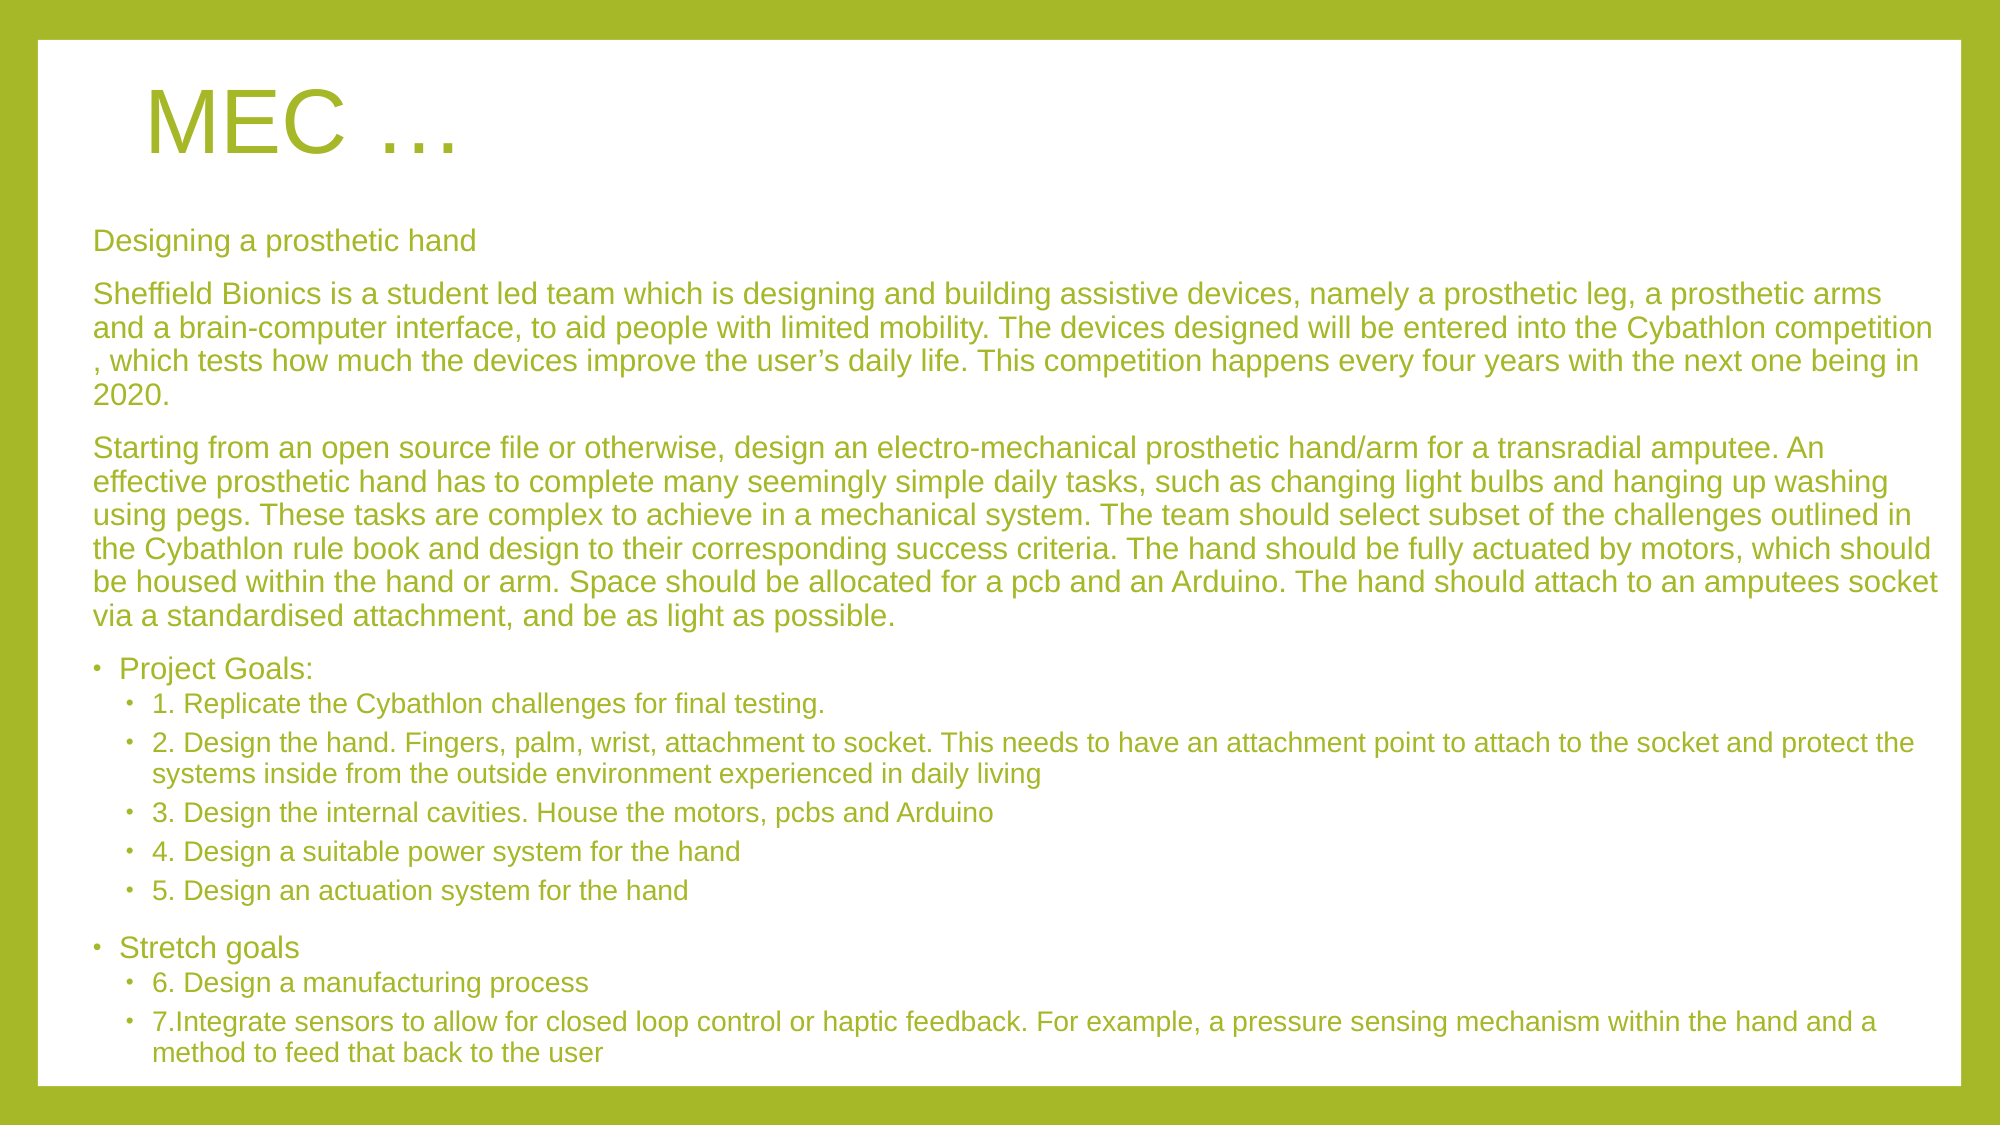

# MEC …
Designing a prosthetic hand
Sheffield Bionics is a student led team which is designing and building assistive devices, namely a prosthetic leg, a prosthetic arms and a brain-computer interface, to aid people with limited mobility. The devices designed will be entered into the Cybathlon competition , which tests how much the devices improve the user’s daily life. This competition happens every four years with the next one being in 2020.
Starting from an open source file or otherwise, design an electro-mechanical prosthetic hand/arm for a transradial amputee. An effective prosthetic hand has to complete many seemingly simple daily tasks, such as changing light bulbs and hanging up washing using pegs. These tasks are complex to achieve in a mechanical system. The team should select subset of the challenges outlined in the Cybathlon rule book and design to their corresponding success criteria. The hand should be fully actuated by motors, which should be housed within the hand or arm. Space should be allocated for a pcb and an Arduino. The hand should attach to an amputees socket via a standardised attachment, and be as light as possible.
Project Goals:
1. Replicate the Cybathlon challenges for final testing.
2. Design the hand. Fingers, palm, wrist, attachment to socket. This needs to have an attachment point to attach to the socket and protect the systems inside from the outside environment experienced in daily living
3. Design the internal cavities. House the motors, pcbs and Arduino
4. Design a suitable power system for the hand
5. Design an actuation system for the hand
Stretch goals
6. Design a manufacturing process
7.Integrate sensors to allow for closed loop control or haptic feedback. For example, a pressure sensing mechanism within the hand and a method to feed that back to the user